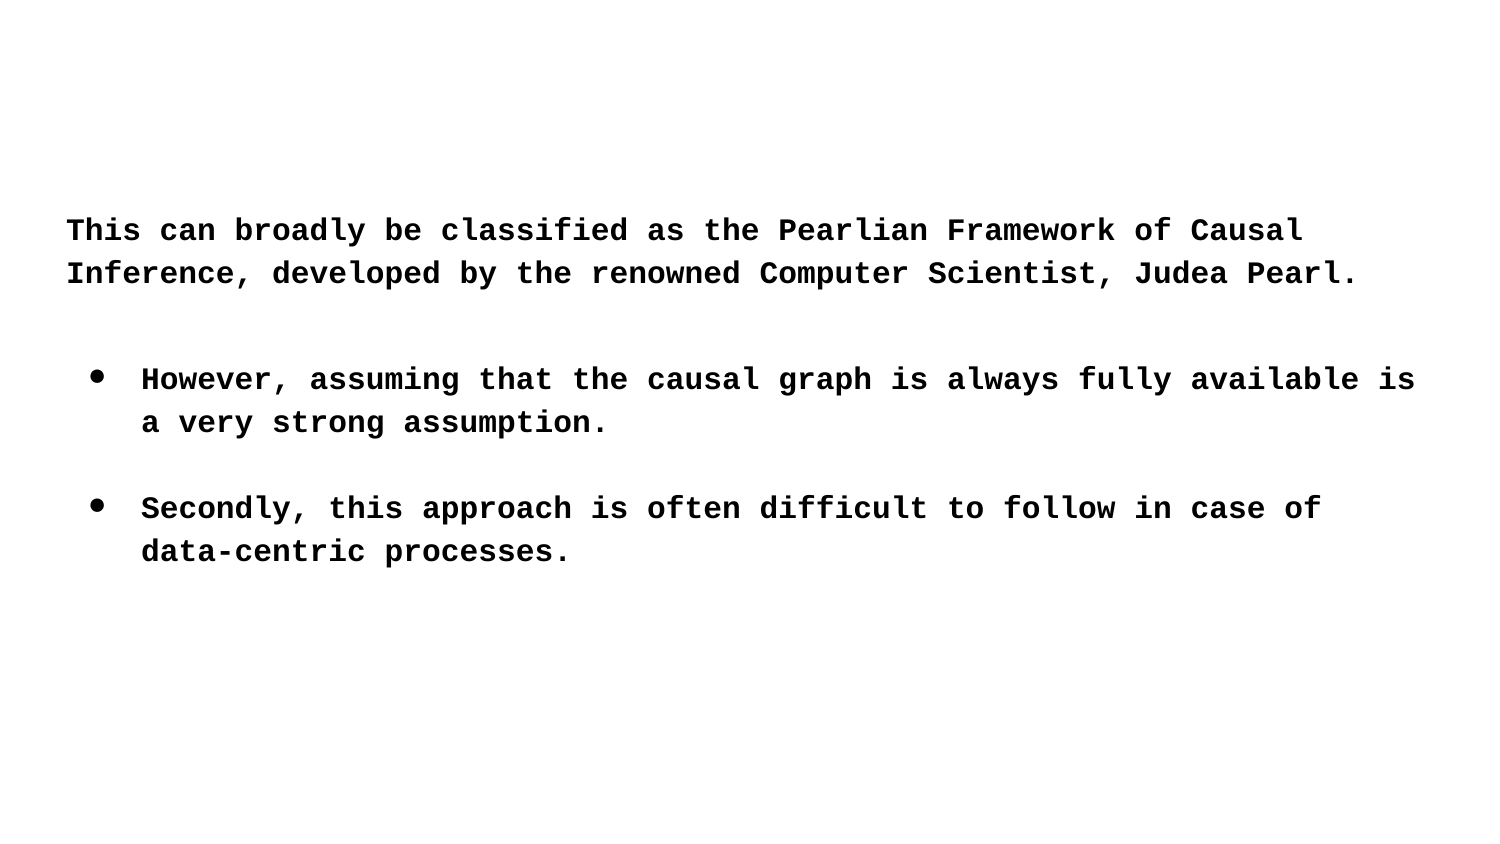

This can broadly be classified as the Pearlian Framework of Causal Inference, developed by the renowned Computer Scientist, Judea Pearl.
However, assuming that the causal graph is always fully available is a very strong assumption.
Secondly, this approach is often difficult to follow in case of data-centric processes.